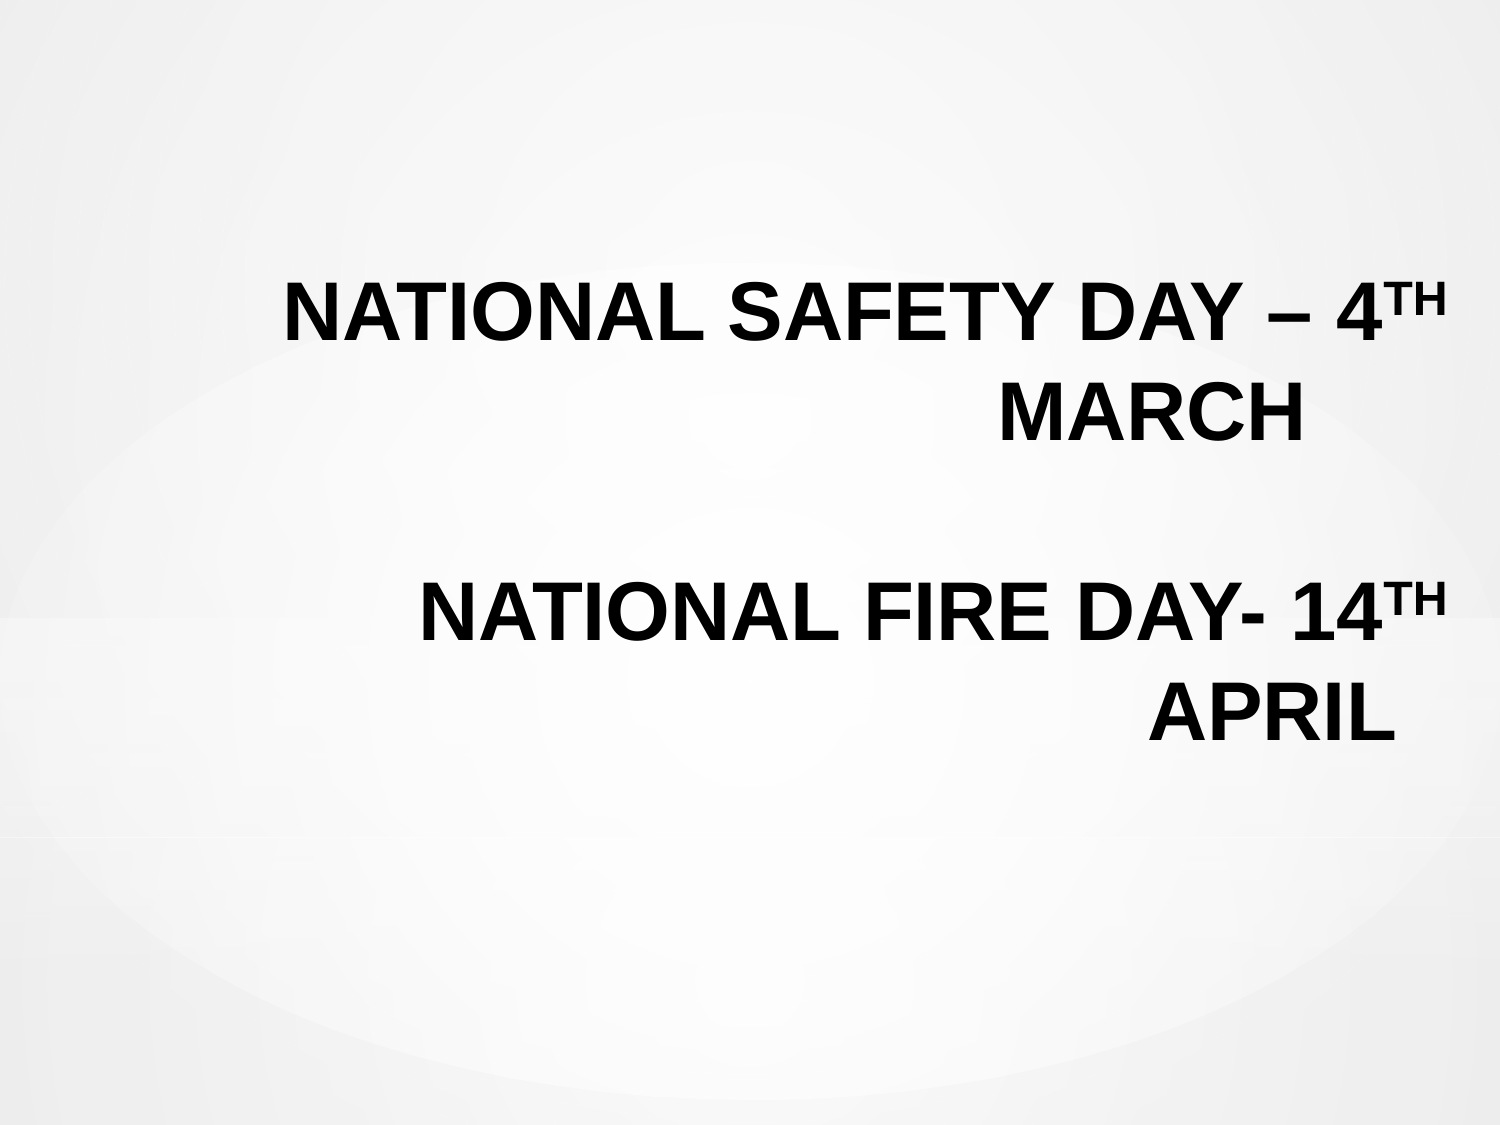

# NATIONAL SAFETY DAY – 4TH MARCH NATIONAL FIRE DAY- 14TH APRIL